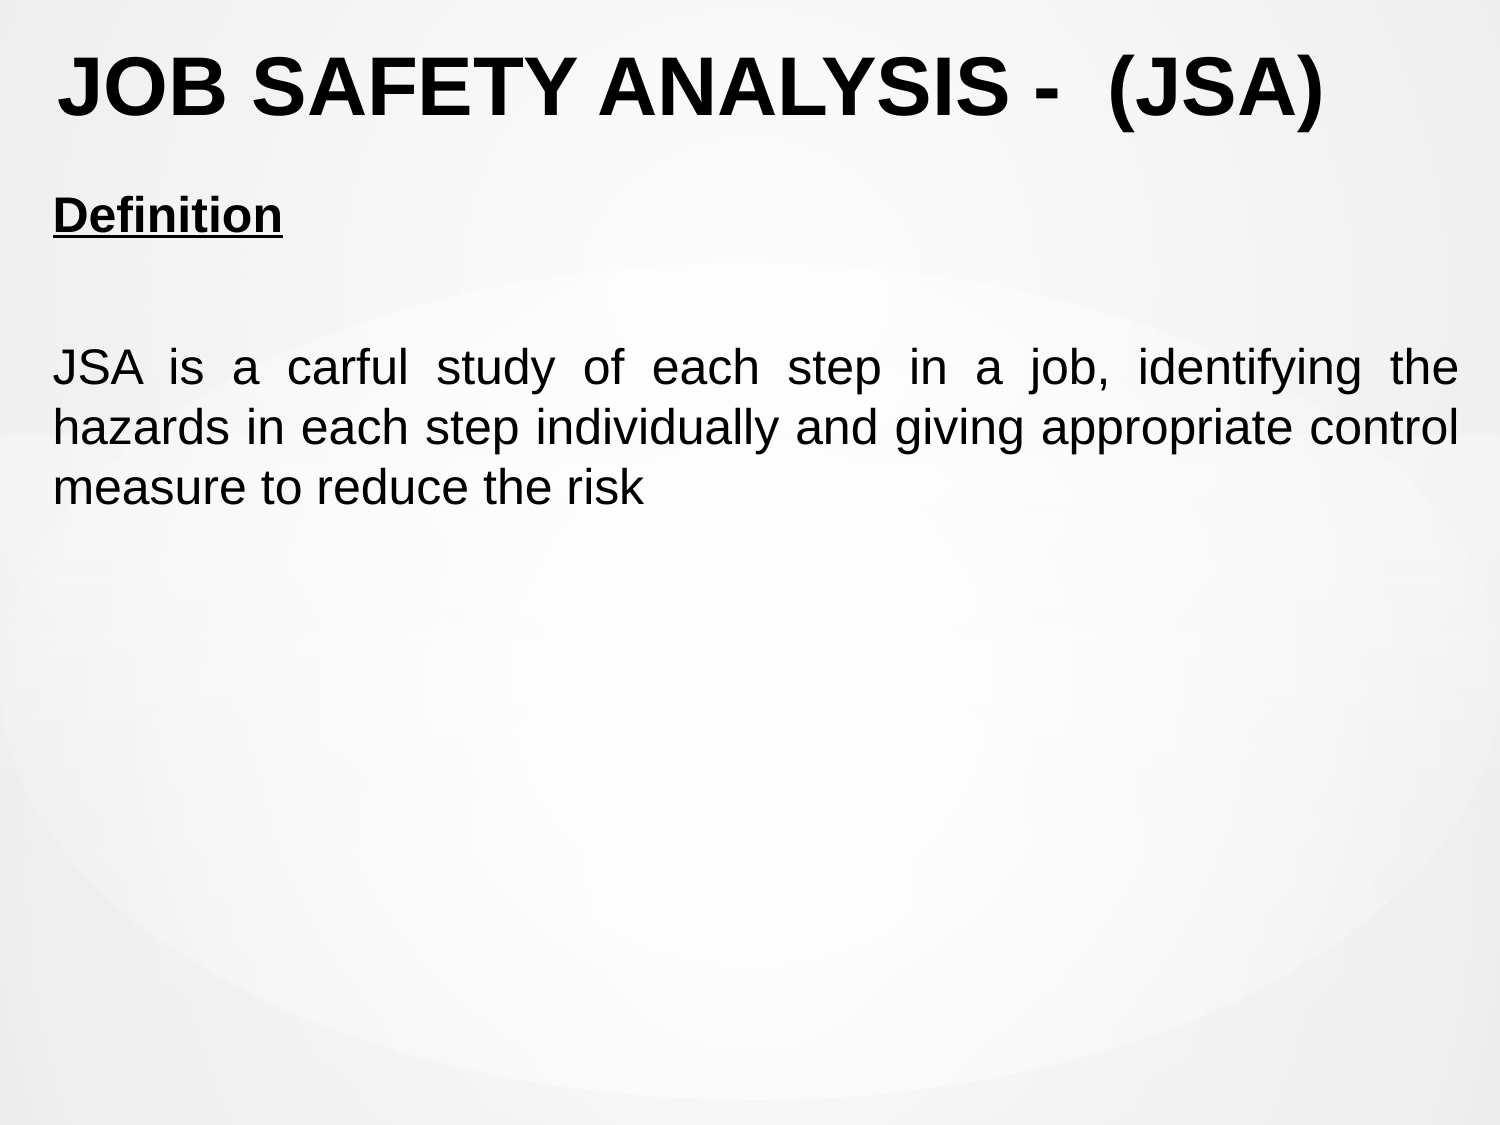

# JOB SAFETY ANALYSIS -  (JSA)
Definition

JSA is a carful study of each step in a job, identifying the hazards in each step individually and giving appropriate control measure to reduce the risk